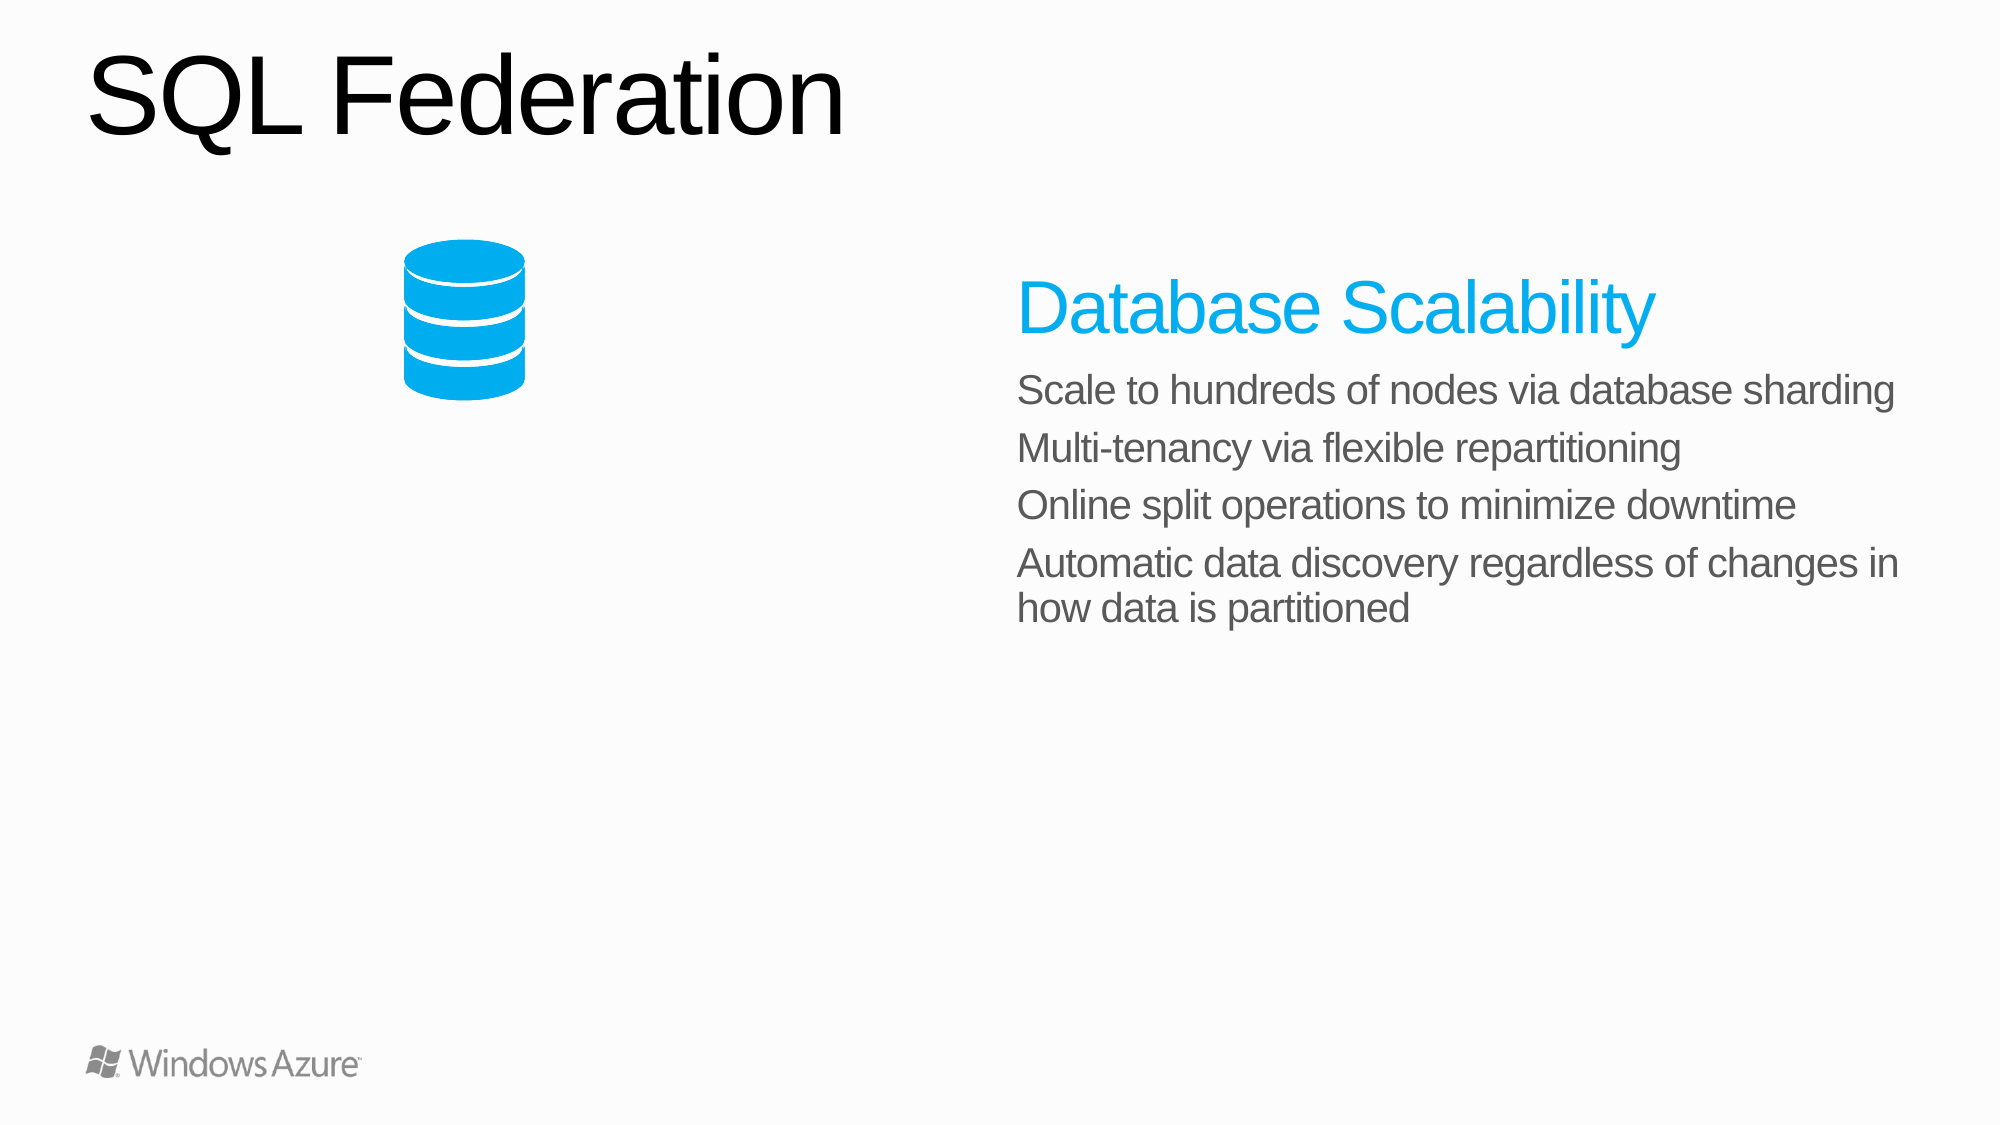

# SQL Federation

Database Scalability
Scale to hundreds of nodes via database sharding
Multi-tenancy via flexible repartitioning
Online split operations to minimize downtime
Automatic data discovery regardless of changes in how data is partitioned